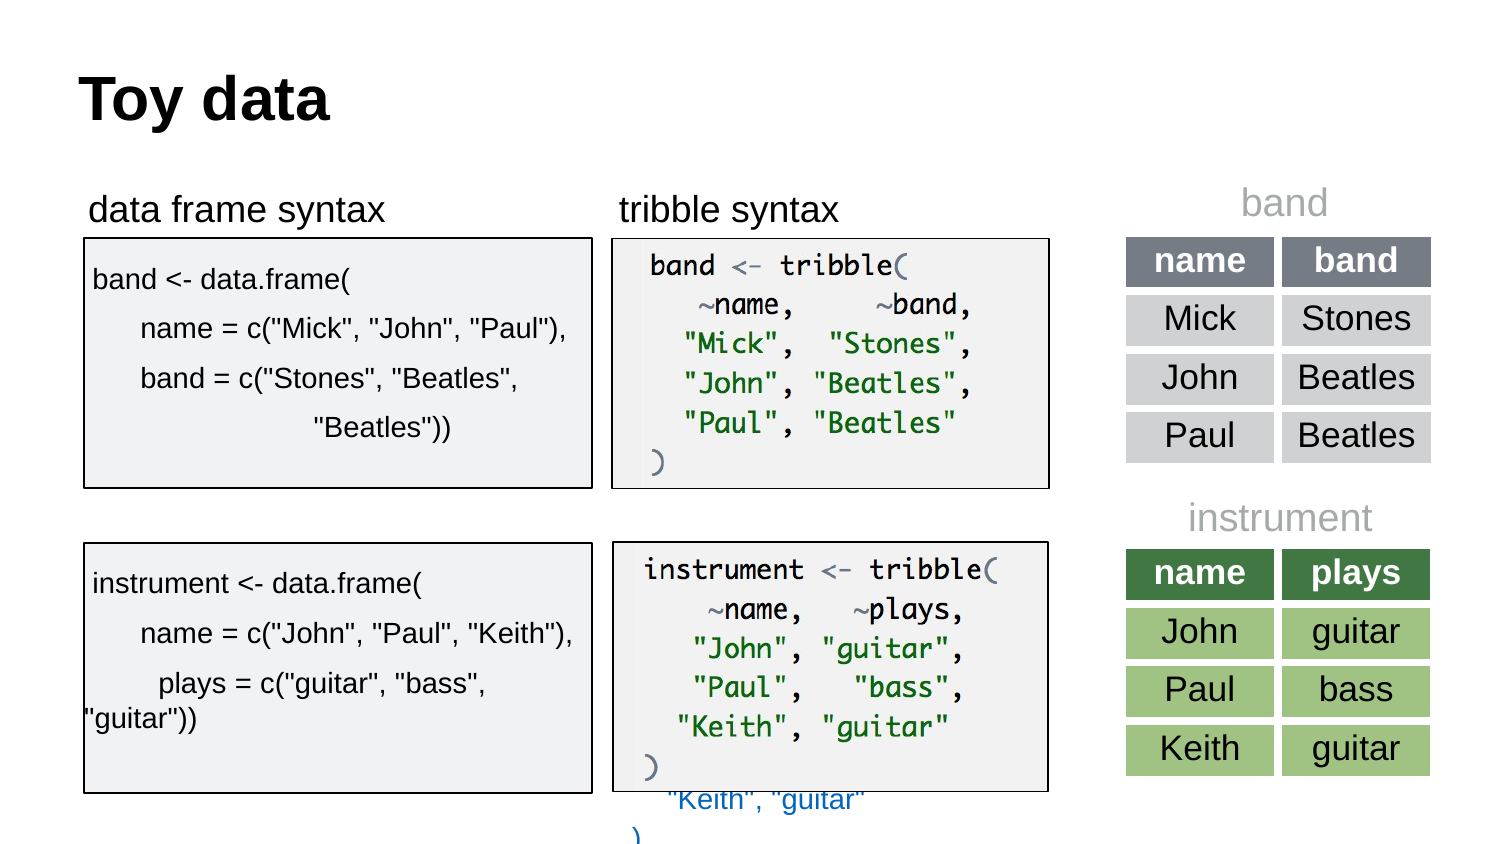

Toy data
band
data frame syntax
tribble syntax
| name | band |
| --- | --- |
| Mick | Stones |
| John | Beatles |
| Paul | Beatles |
band <- data.frame(
name = c("Mick", "John", "Paul"),
band = c("Stones", "Beatles",
                     "Beatles"))

instrument

instrument <- data.frame(
name = c("John", "Paul", "Keith"),
         plays = c("guitar", "bass", "guitar"))
| name | plays |
| --- | --- |
| John | guitar |
| Paul | bass |
| Keith | guitar |
instrument2	<-	tribble(
~artist,		~plays,  "John",	"guitar",
"Paul",	"bass",
"Keith", "guitar"
)